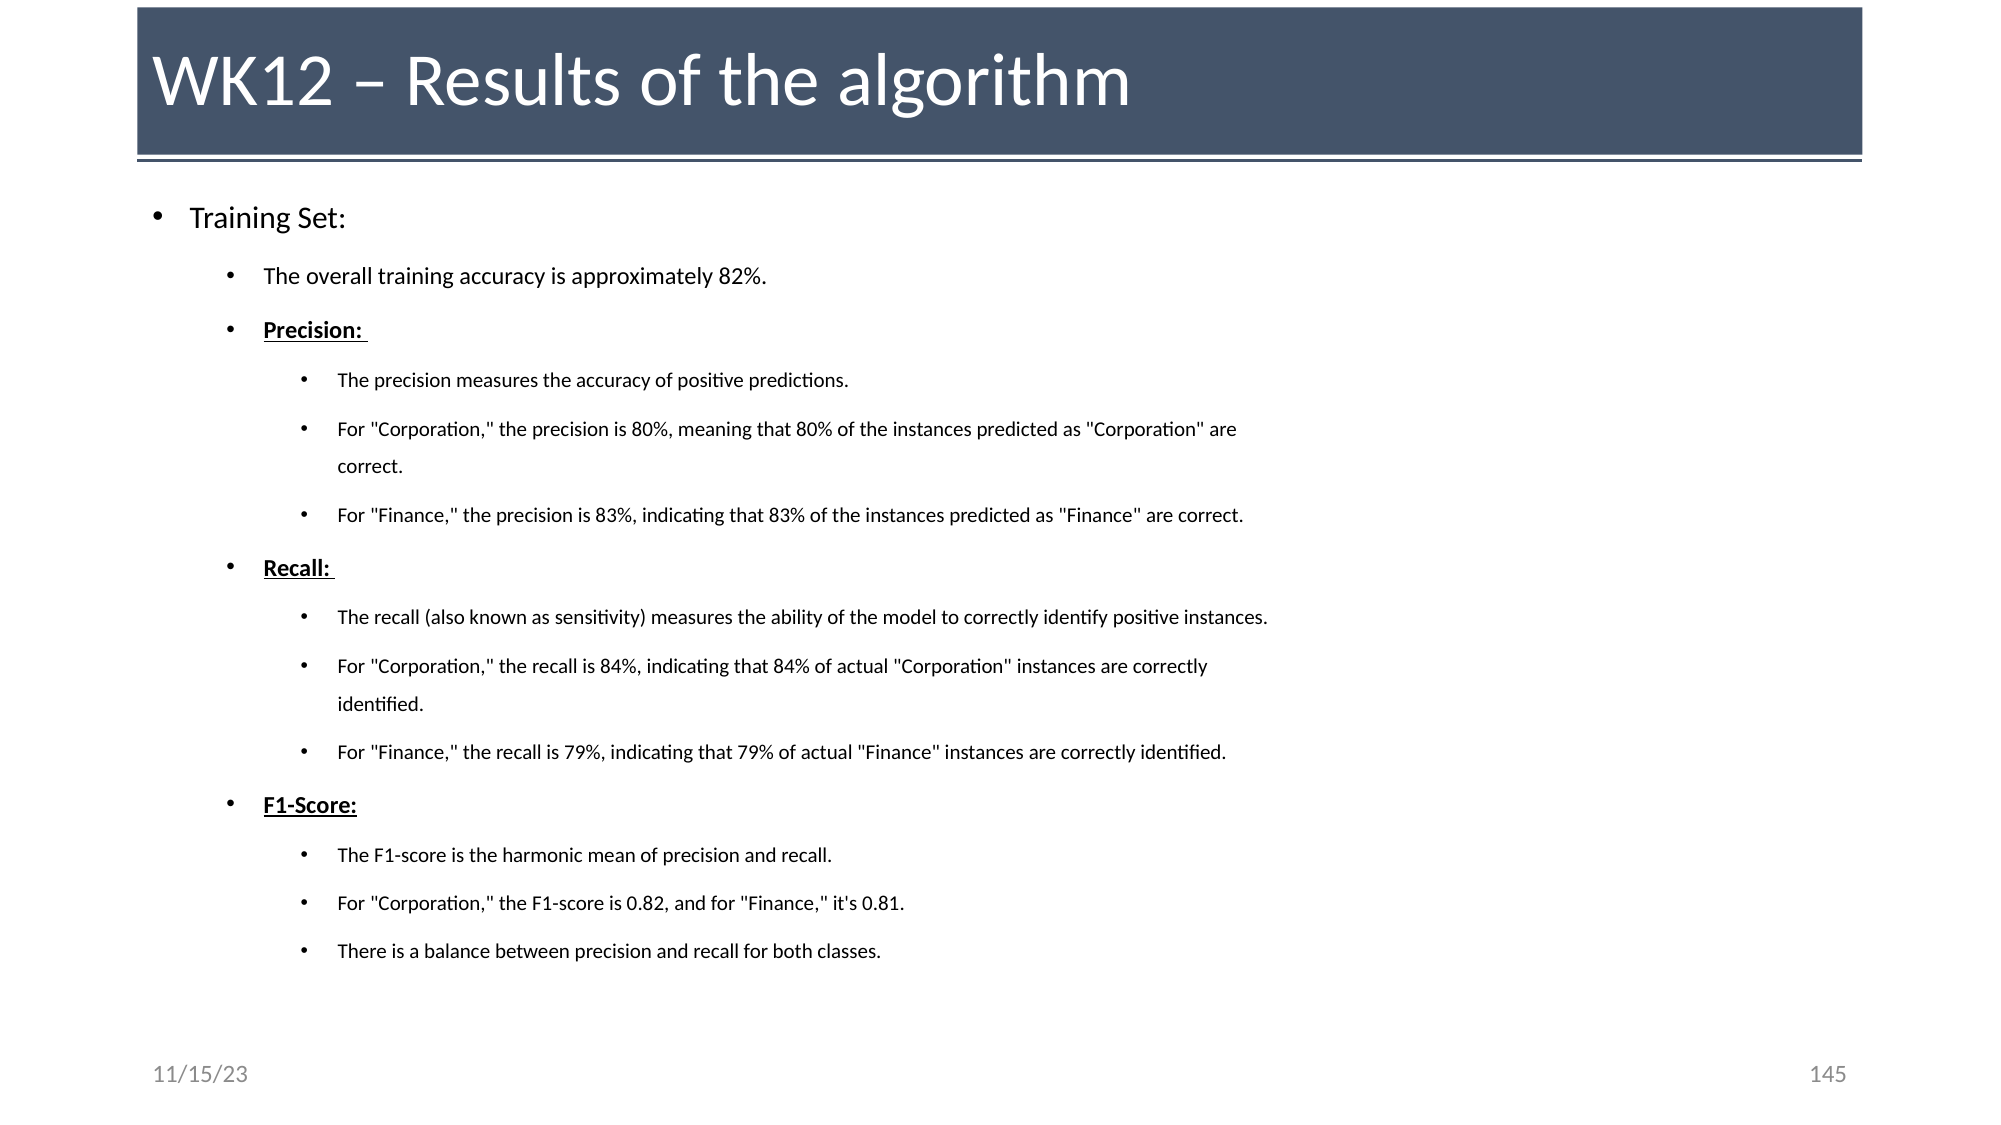

# WK12 – Results of the algorithm
Training Set:
The overall training accuracy is approximately 82%.
Precision:
The precision measures the accuracy of positive predictions.
For "Corporation," the precision is 80%, meaning that 80% of the instances predicted as "Corporation" are correct.
For "Finance," the precision is 83%, indicating that 83% of the instances predicted as "Finance" are correct.
Recall:
The recall (also known as sensitivity) measures the ability of the model to correctly identify positive instances.
For "Corporation," the recall is 84%, indicating that 84% of actual "Corporation" instances are correctly identified.
For "Finance," the recall is 79%, indicating that 79% of actual "Finance" instances are correctly identified.
F1-Score:
The F1-score is the harmonic mean of precision and recall.
For "Corporation," the F1-score is 0.82, and for "Finance," it's 0.81.
There is a balance between precision and recall for both classes.

11/15/23
145